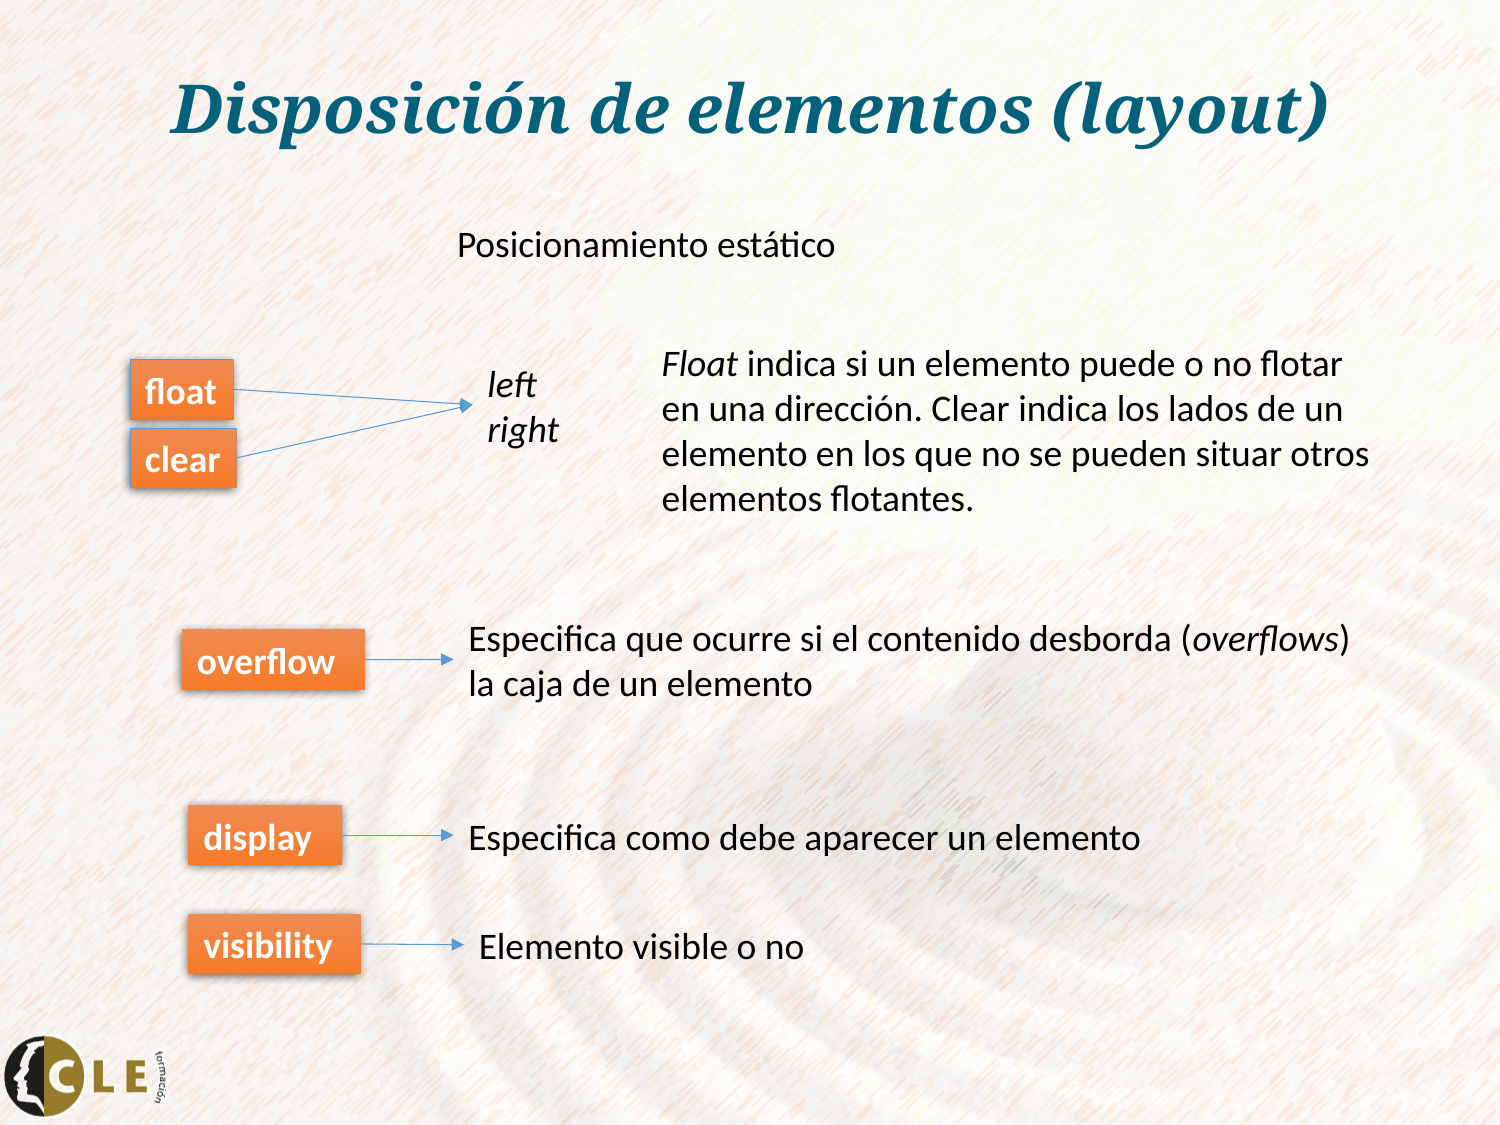

# Disposición de elementos (layout)
Posicionamiento estático
Float indica si un elemento puede o no flotar en una dirección. Clear indica los lados de un elemento en los que no se pueden situar otros elementos flotantes.
left
right
float
clear
Especifica que ocurre si el contenido desborda (overflows) la caja de un elemento
overflow
display
Especifica como debe aparecer un elemento
visibility
Elemento visible o no